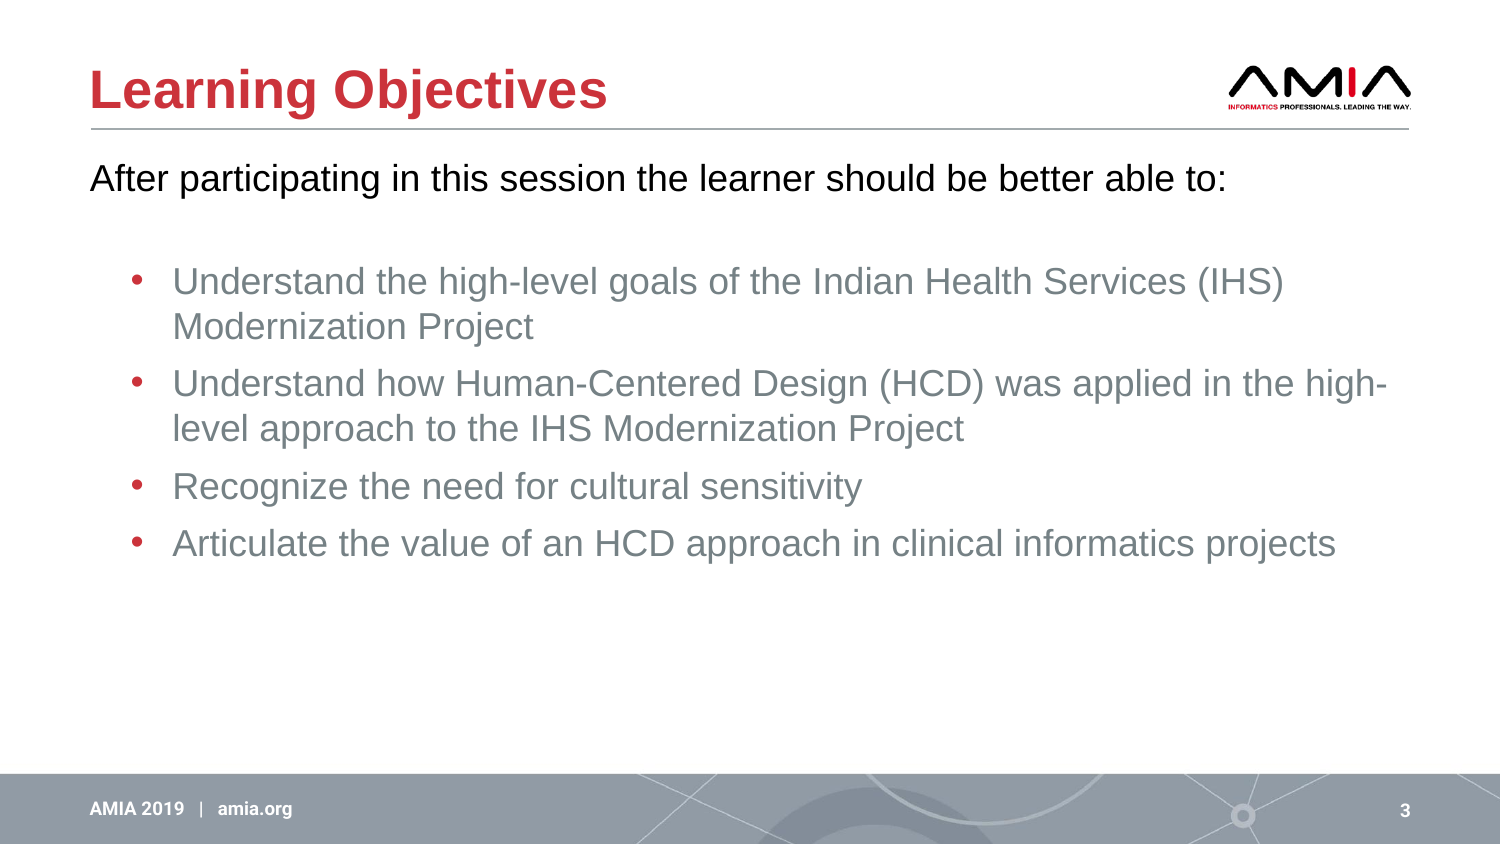

# Learning Objectives
After participating in this session the learner should be better able to:

Understand the high-level goals of the Indian Health Services (IHS) Modernization Project
Understand how Human-Centered Design (HCD) was applied in the high-level approach to the IHS Modernization Project
Recognize the need for cultural sensitivity
Articulate the value of an HCD approach in clinical informatics projects

AMIA 2019   |   amia.org
3